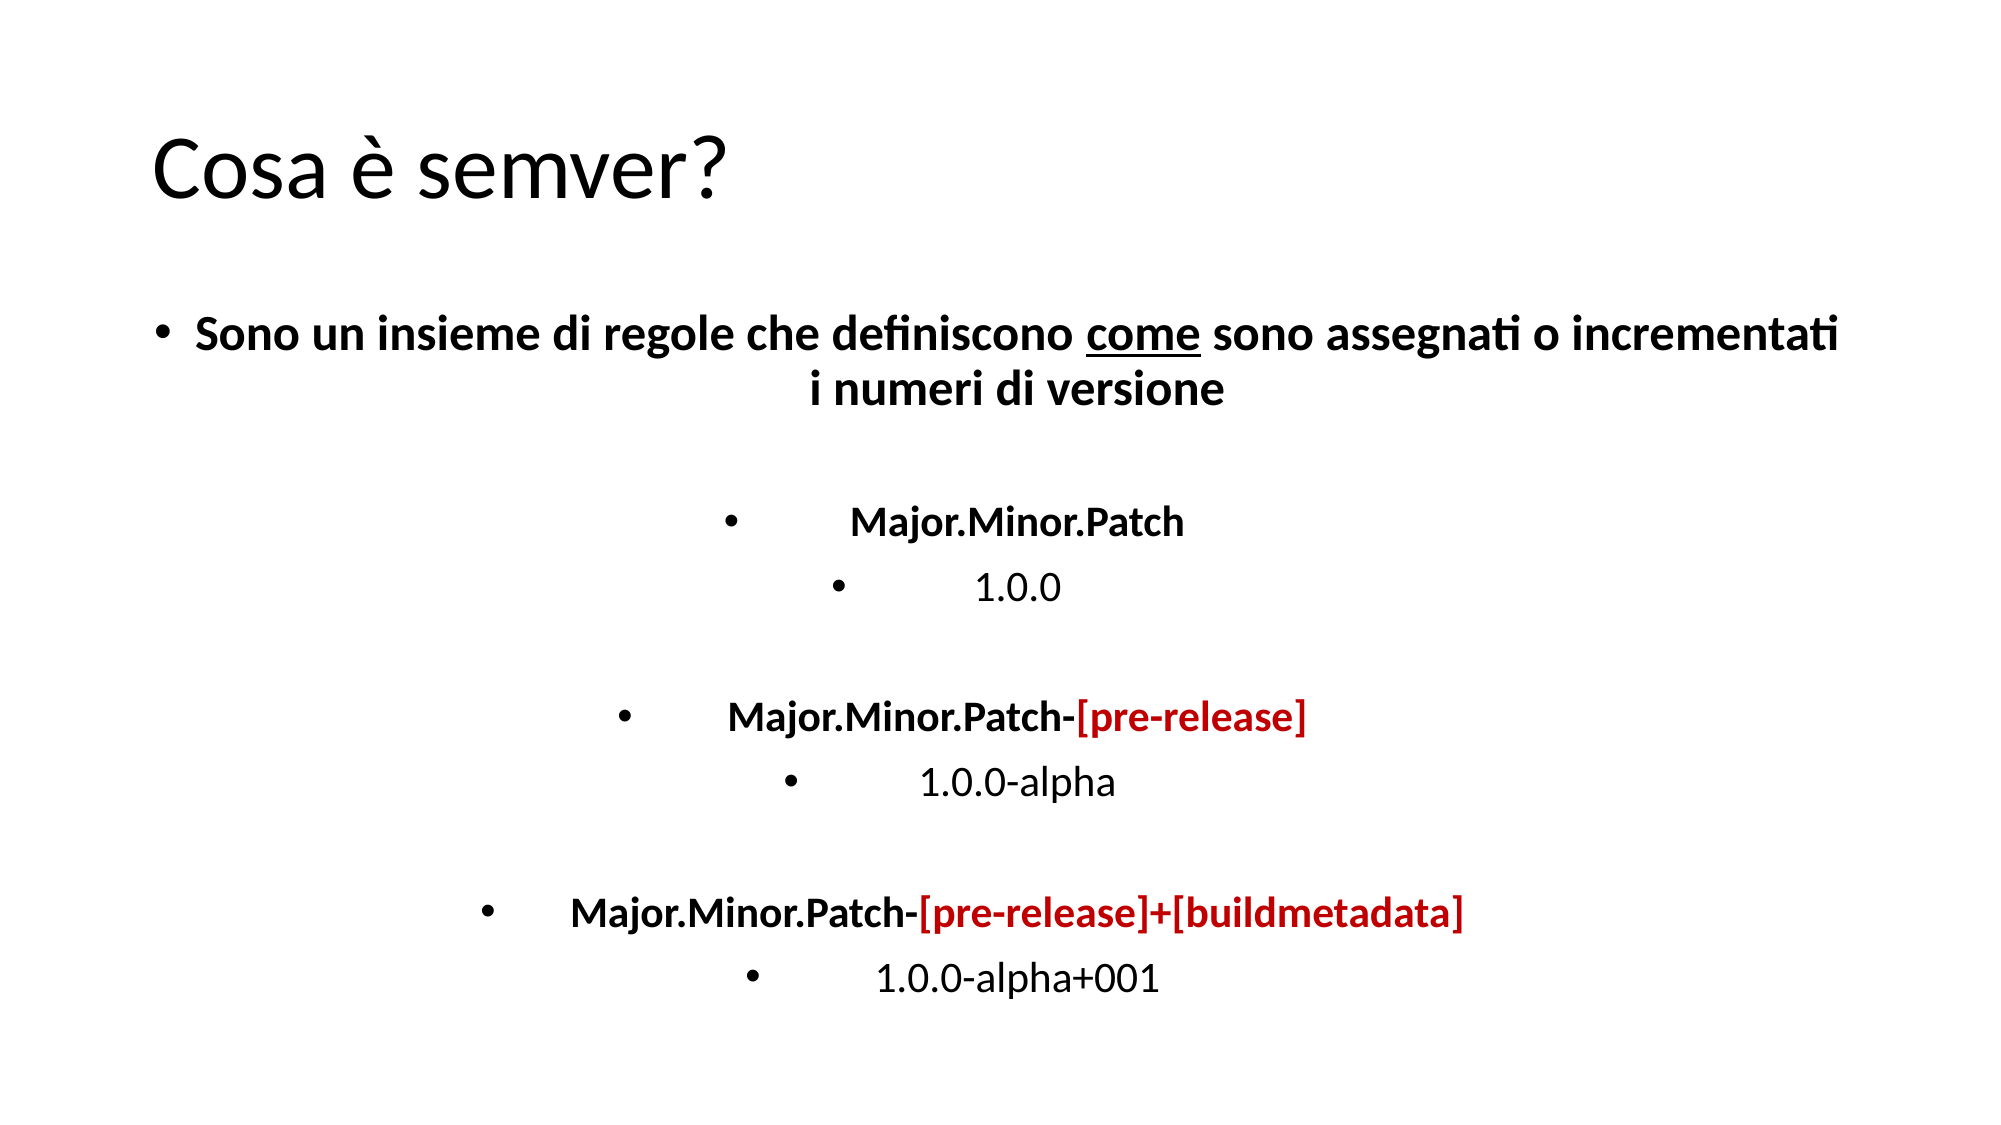

# Cosa è semver?
Sono un insieme di regole che definiscono come sono assegnati o incrementati i numeri di versione

Major.Minor.Patch
1.0.0

Major.Minor.Patch-[pre-release]
1.0.0-alpha

Major.Minor.Patch-[pre-release]+[buildmetadata]
1.0.0-alpha+001